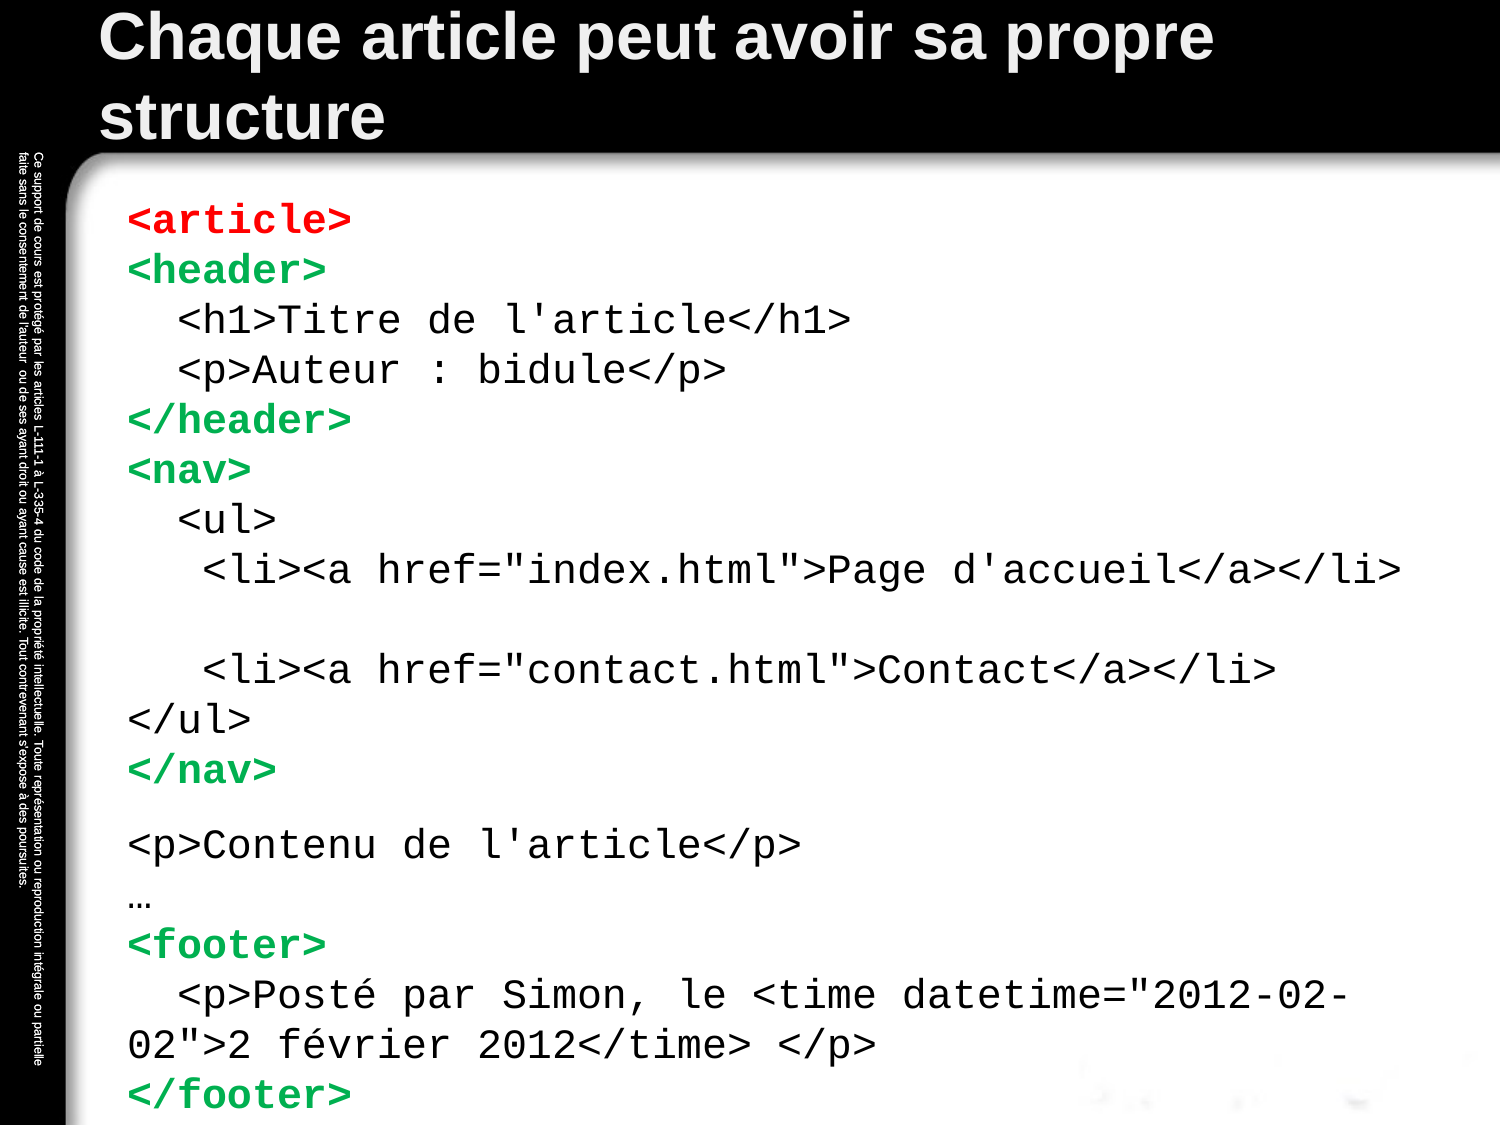

# Chaque article peut avoir sa propre structure
<article>
<header>
  <h1>Titre de l'article</h1>
  <p>Auteur : bidule</p>
</header>
<nav>
  <ul>
   <li><a href="index.html">Page d'accueil</a></li>
   <li><a href="contact.html">Contact</a></li> </ul>
</nav>
<p>Contenu de l'article</p>
…
<footer>
  <p>Posté par Simon, le <time datetime="2012-02-02">2 février 2012</time> </p>
</footer>
</article>